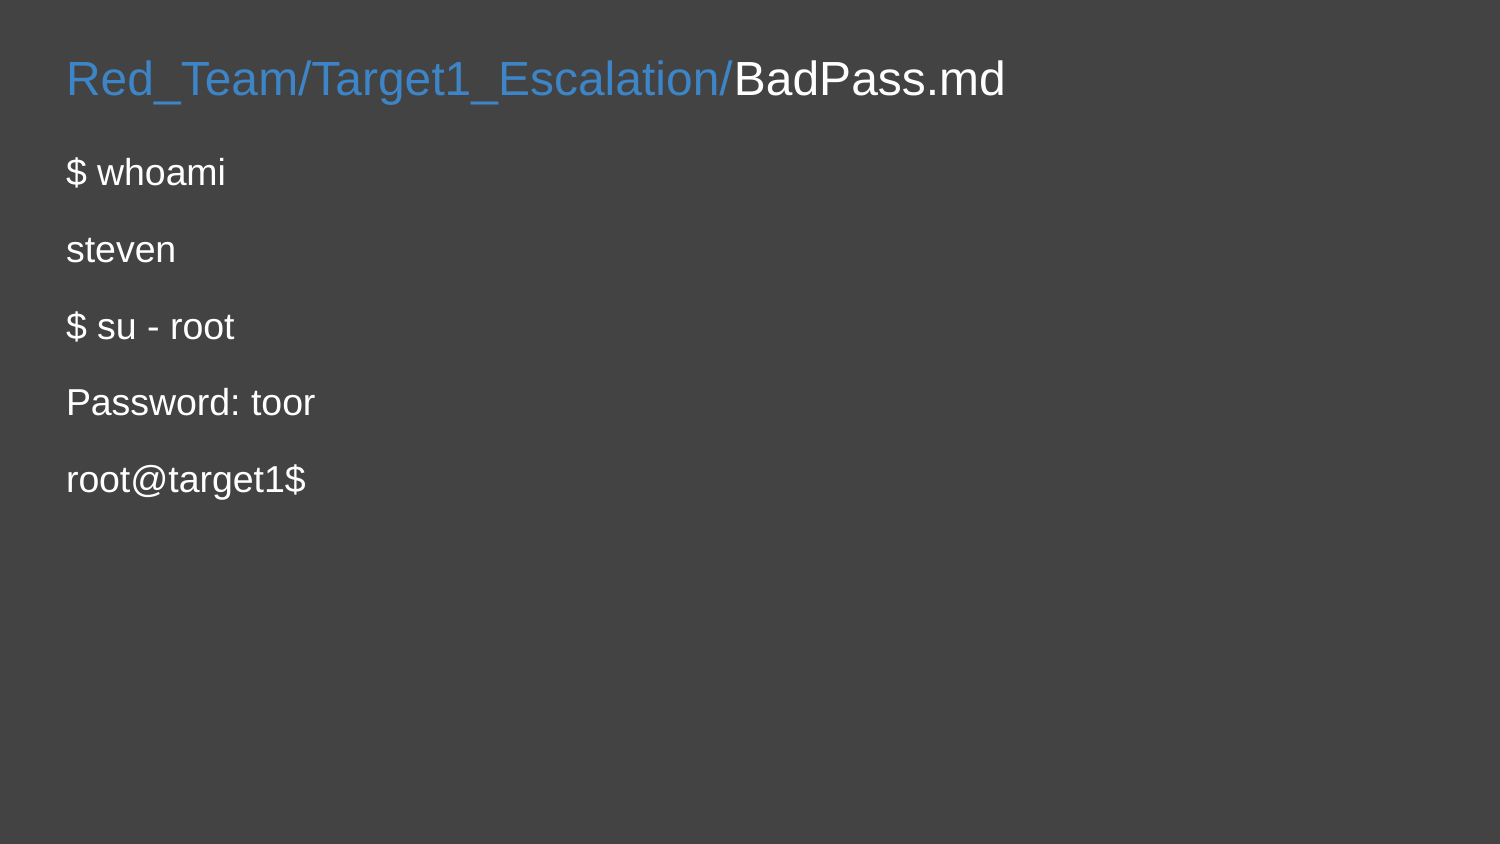

# Red_Team/Target1_Escalation/BadPass.md
$ whoami
steven
$ su - root
Password: toor
root@target1$